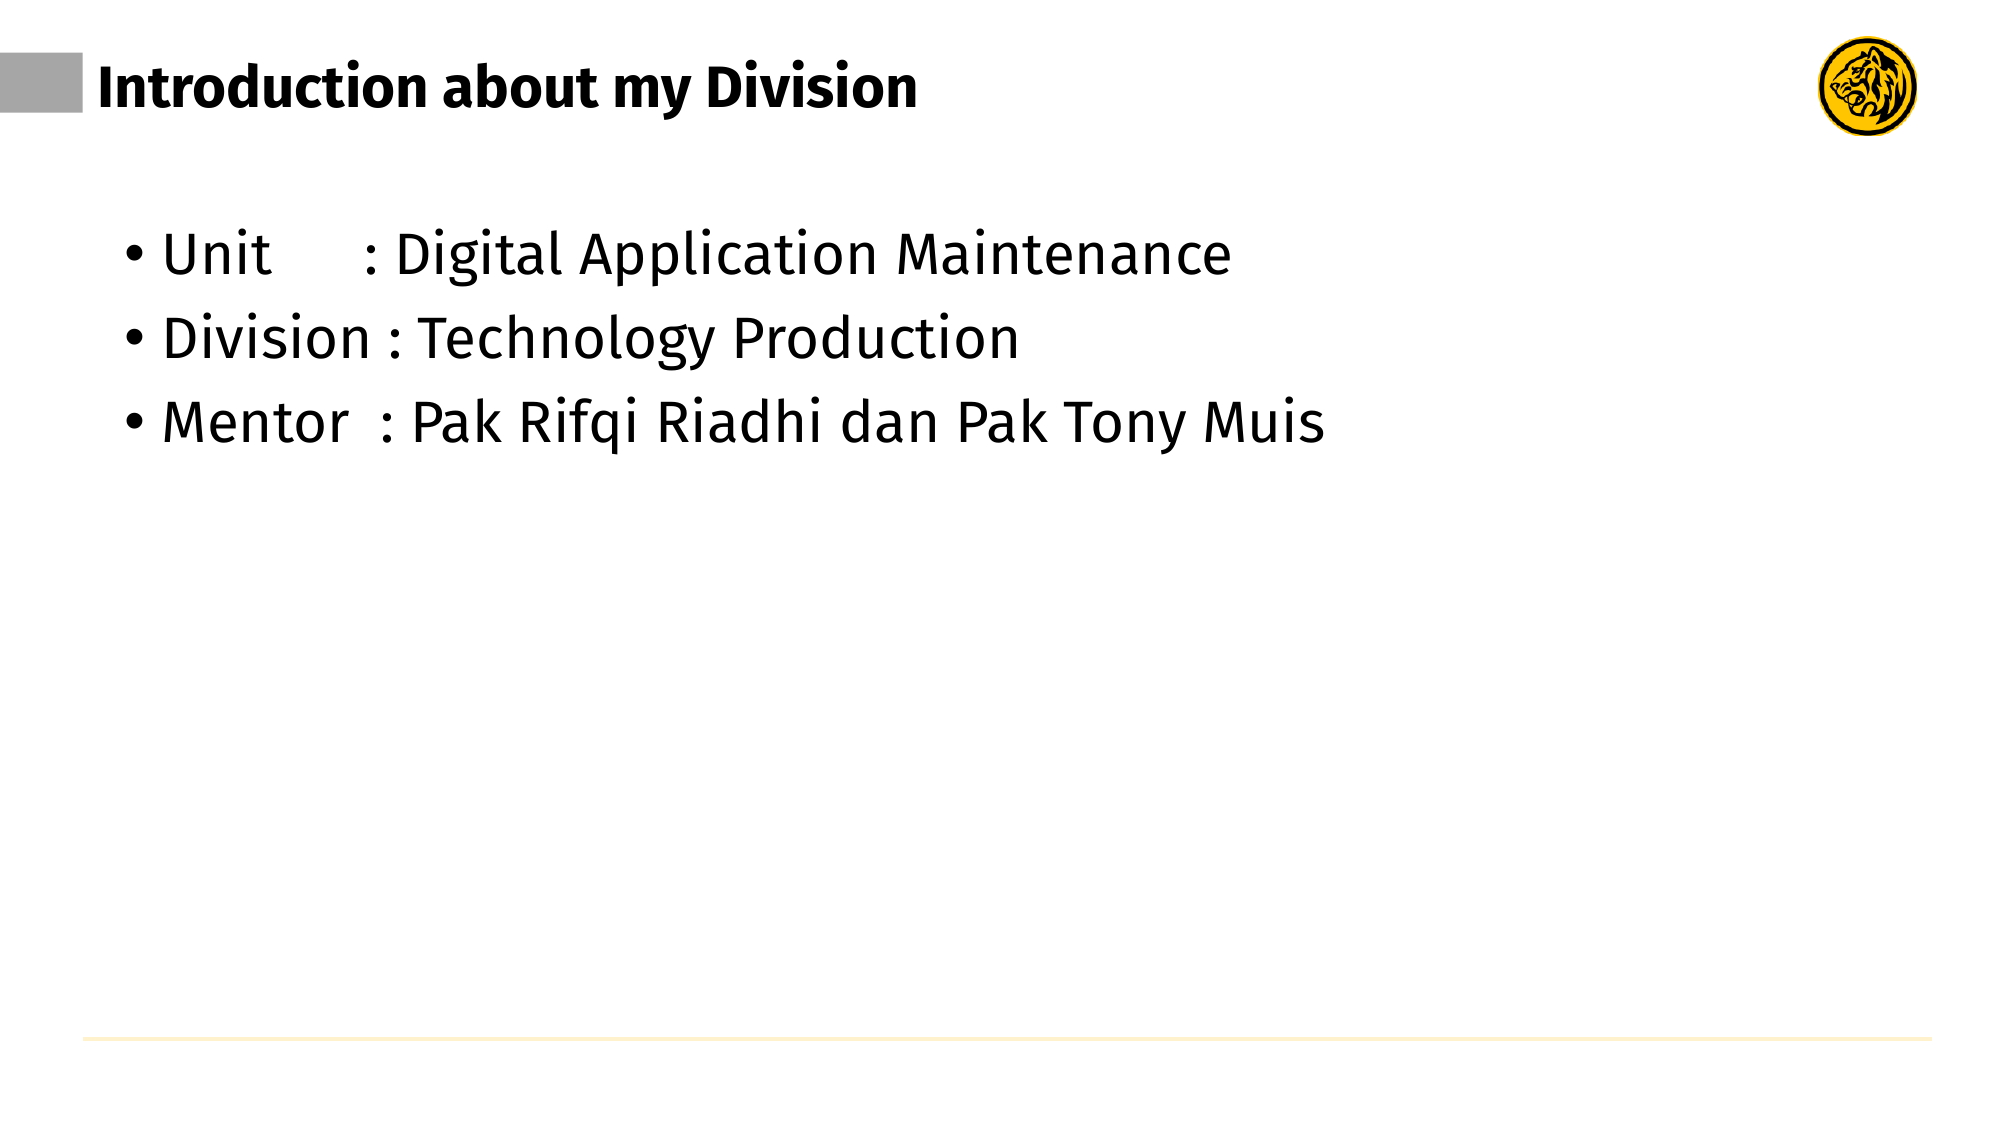

# Introduction about my Division
Unit      : Digital Application Maintenance
Division : Technology Production
Mentor  : Pak Rifqi Riadhi dan Pak Tony Muis